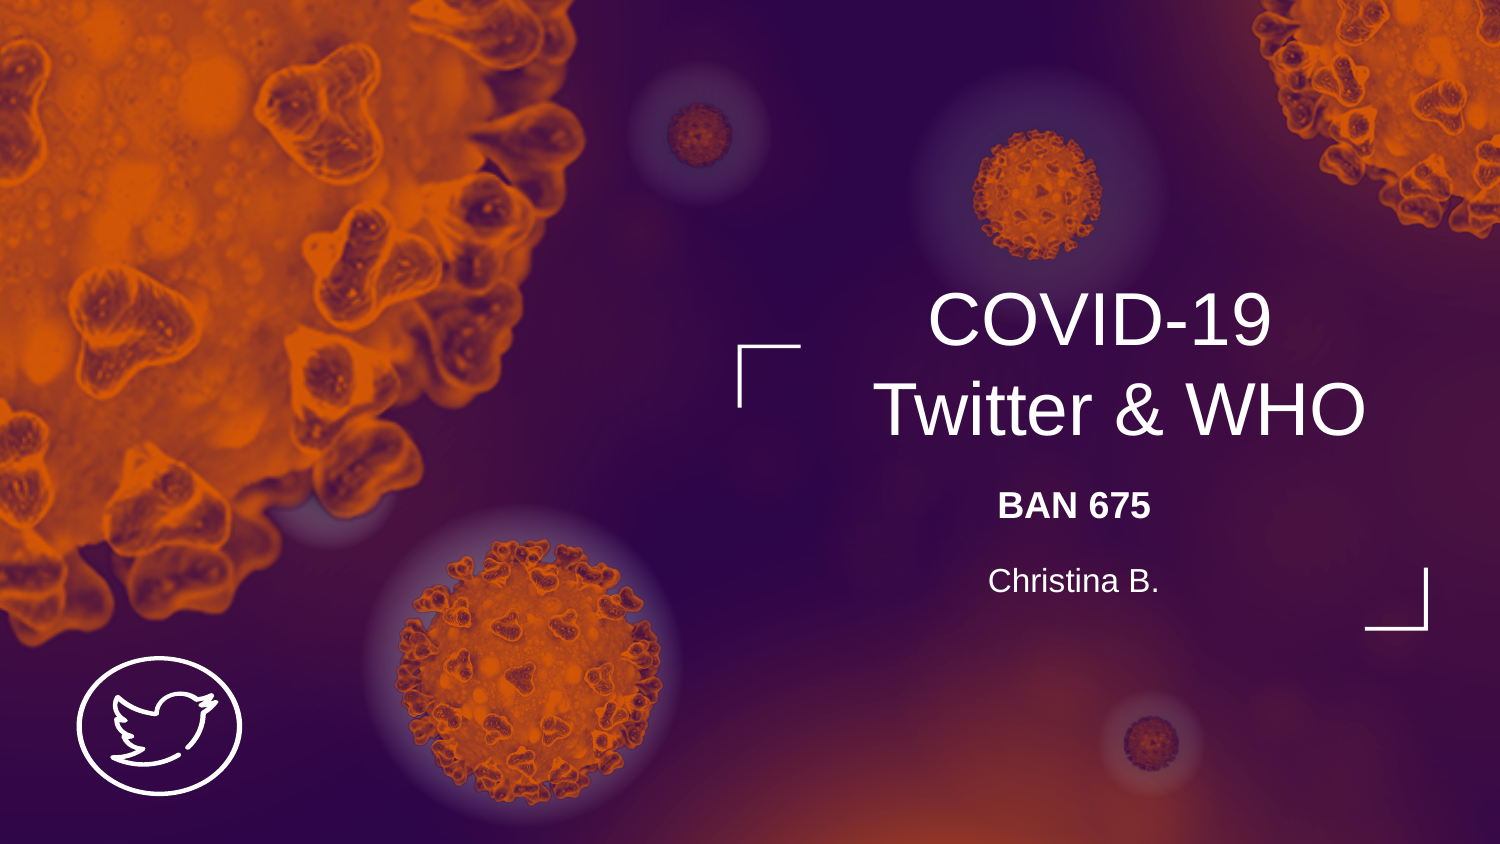

# COVID-19
  Twitter & WHO
BAN 675
Christina B.